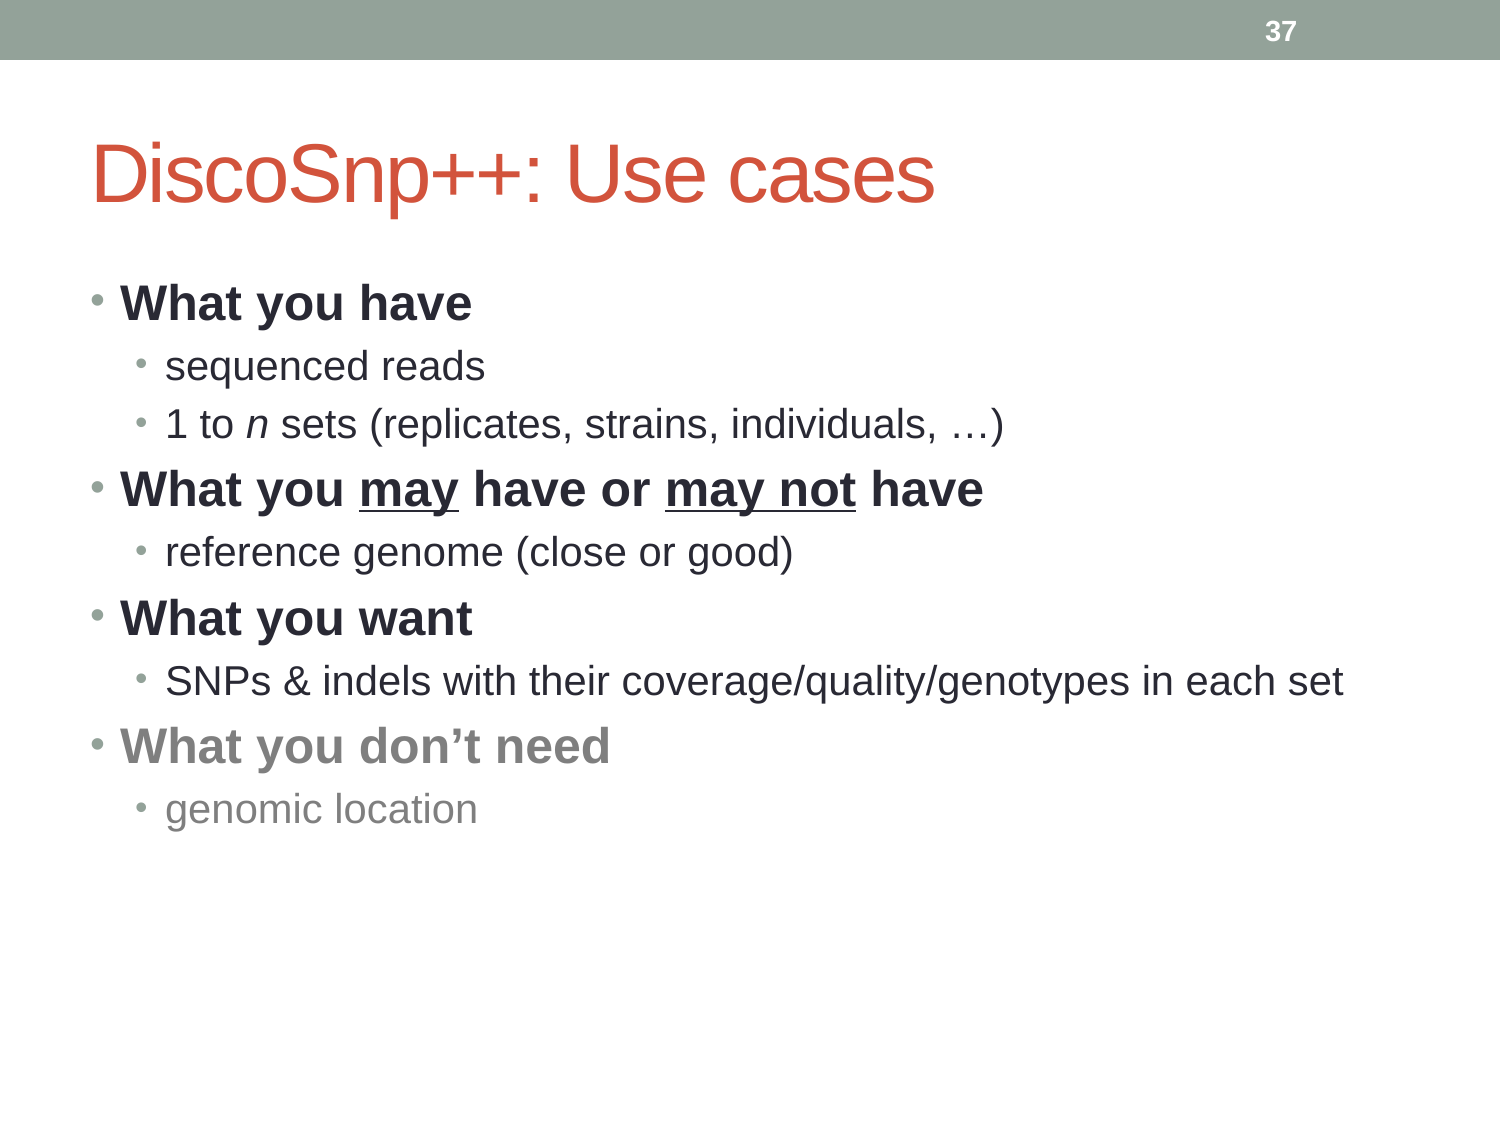

37
# DiscoSnp++: Use cases
What you have
sequenced reads
1 to n sets (replicates, strains, individuals, …)
What you may have or may not have
reference genome (close or good)
What you want
SNPs & indels with their coverage/quality/genotypes in each set
What you don’t need
genomic location
Peterlongo - Colib'read